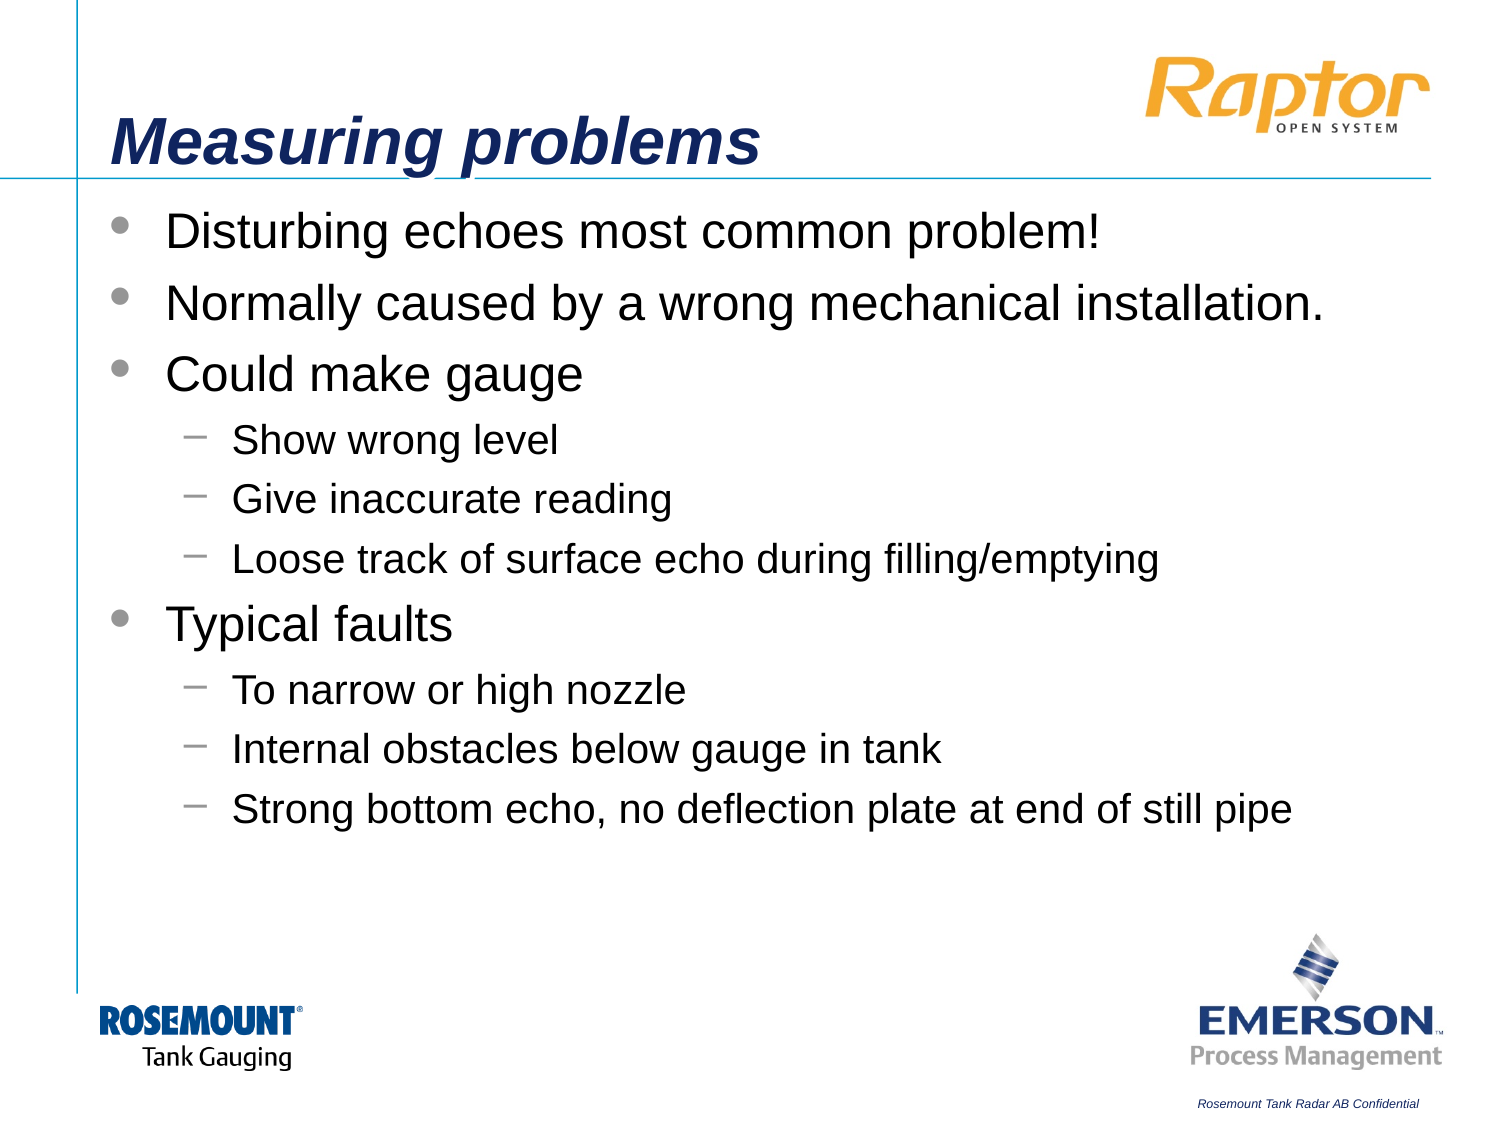

# Measuring problems
Disturbing echoes most common problem!
Normally caused by a wrong mechanical installation.
Could make gauge
Show wrong level
Give inaccurate reading
Loose track of surface echo during filling/emptying
Typical faults
To narrow or high nozzle
Internal obstacles below gauge in tank
Strong bottom echo, no deflection plate at end of still pipe